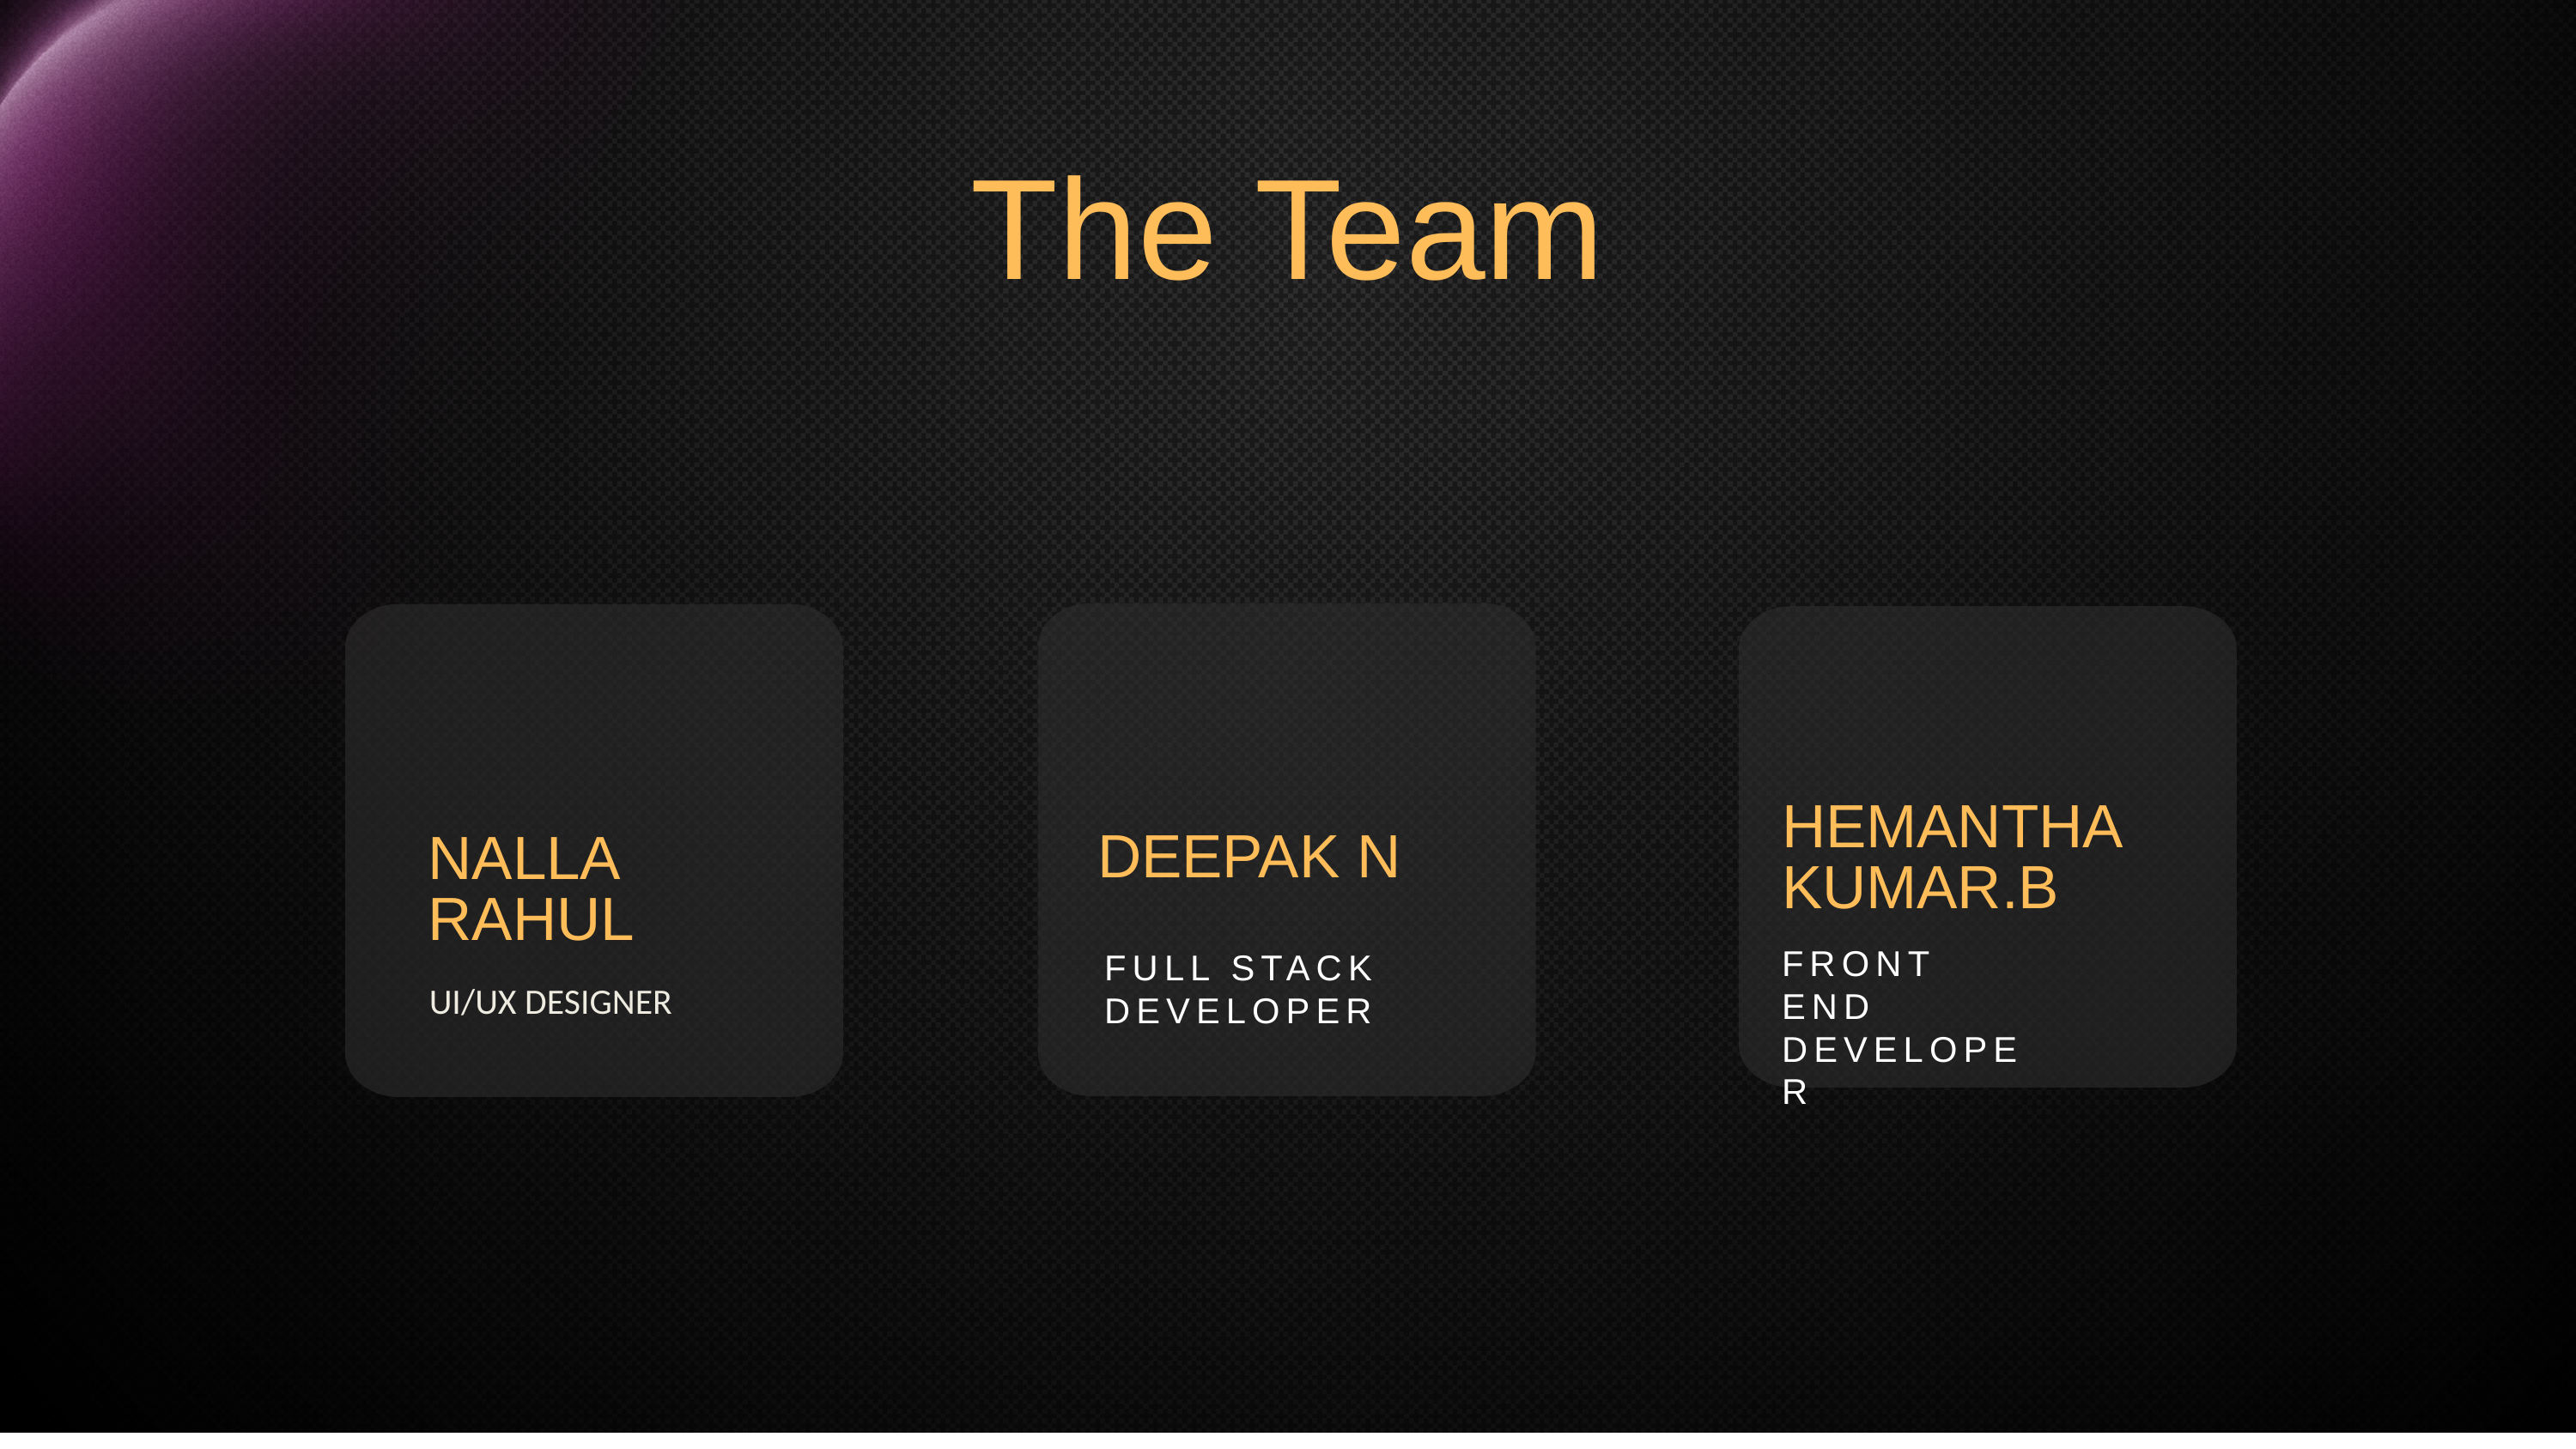

The Team

HEMANTHA KUMAR.B
DEEPAK N
NALLA
RAHUL
FRONT END DEVELOPER
FULL STACK DEVELOPER
UI/UX DESIGNER